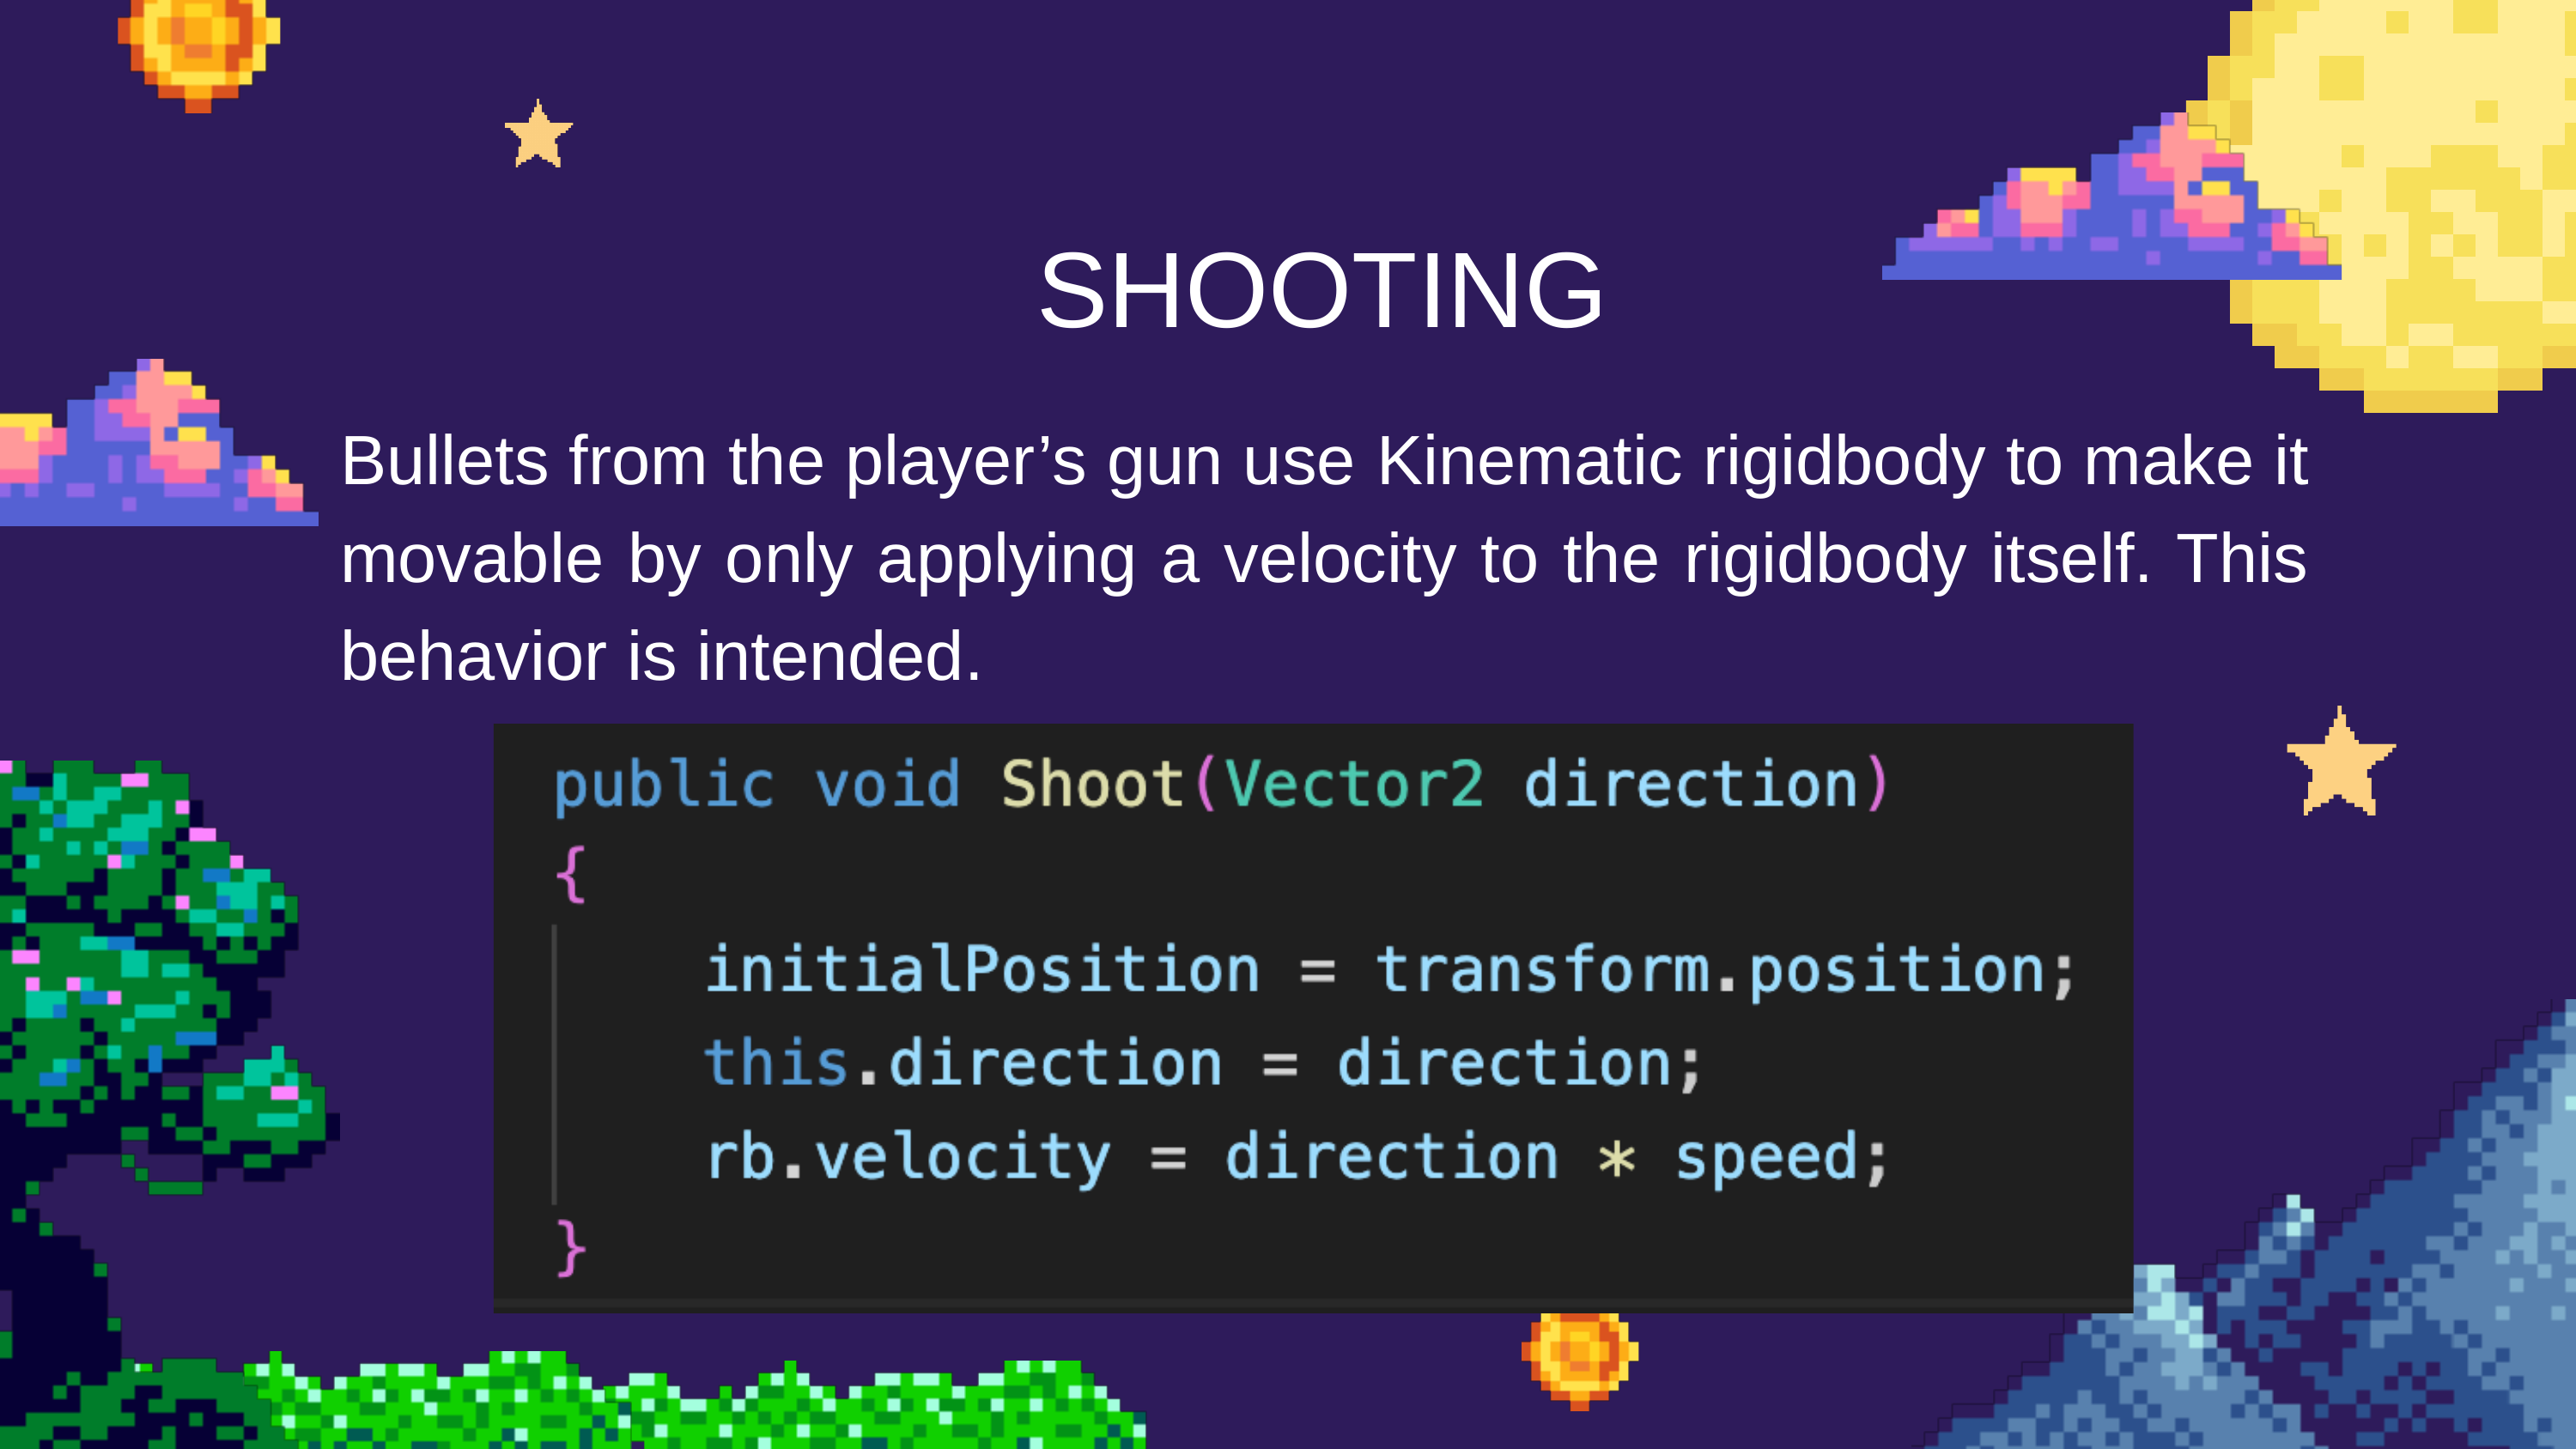

SHOOTING

Bullets from the player’s gun use Kinematic rigidbody to make it movable by only applying a velocity to the rigidbody itself. This behavior is intended.